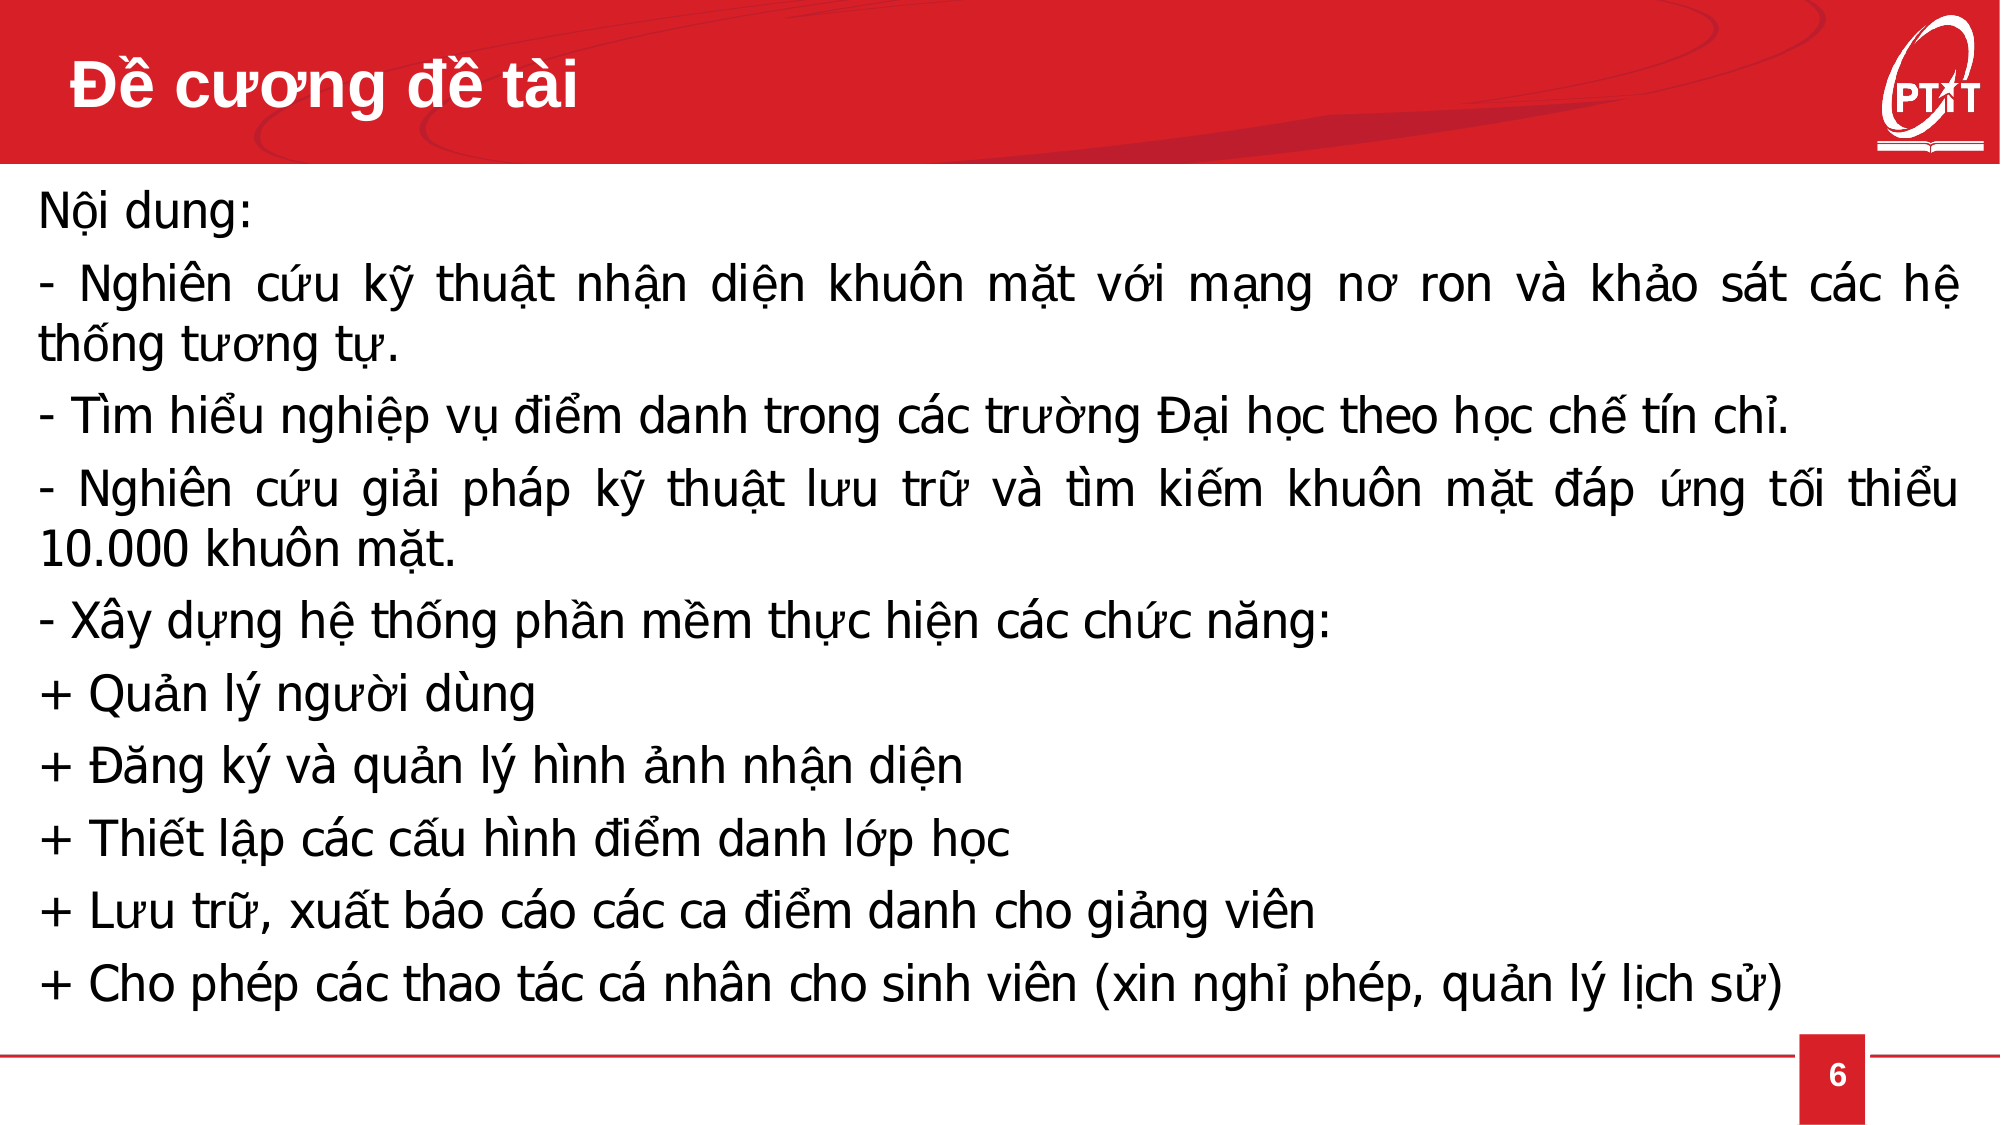

Đề cương đề tài
Nội dung:
- Nghiên cứu kỹ thuật nhận diện khuôn mặt với mạng nơ ron và khảo sát các hệ thống tương tự.
- Tìm hiểu nghiệp vụ điểm danh trong các trường Đại học theo học chế tín chỉ.
- Nghiên cứu giải pháp kỹ thuật lưu trữ và tìm kiếm khuôn mặt đáp ứng tối thiểu 10.000 khuôn mặt.
- Xây dựng hệ thống phần mềm thực hiện các chức năng:
+ Quản lý người dùng
+ Đăng ký và quản lý hình ảnh nhận diện
+ Thiết lập các cấu hình điểm danh lớp học
+ Lưu trữ, xuất báo cáo các ca điểm danh cho giảng viên
+ Cho phép các thao tác cá nhân cho sinh viên (xin nghỉ phép, quản lý lịch sử)
6